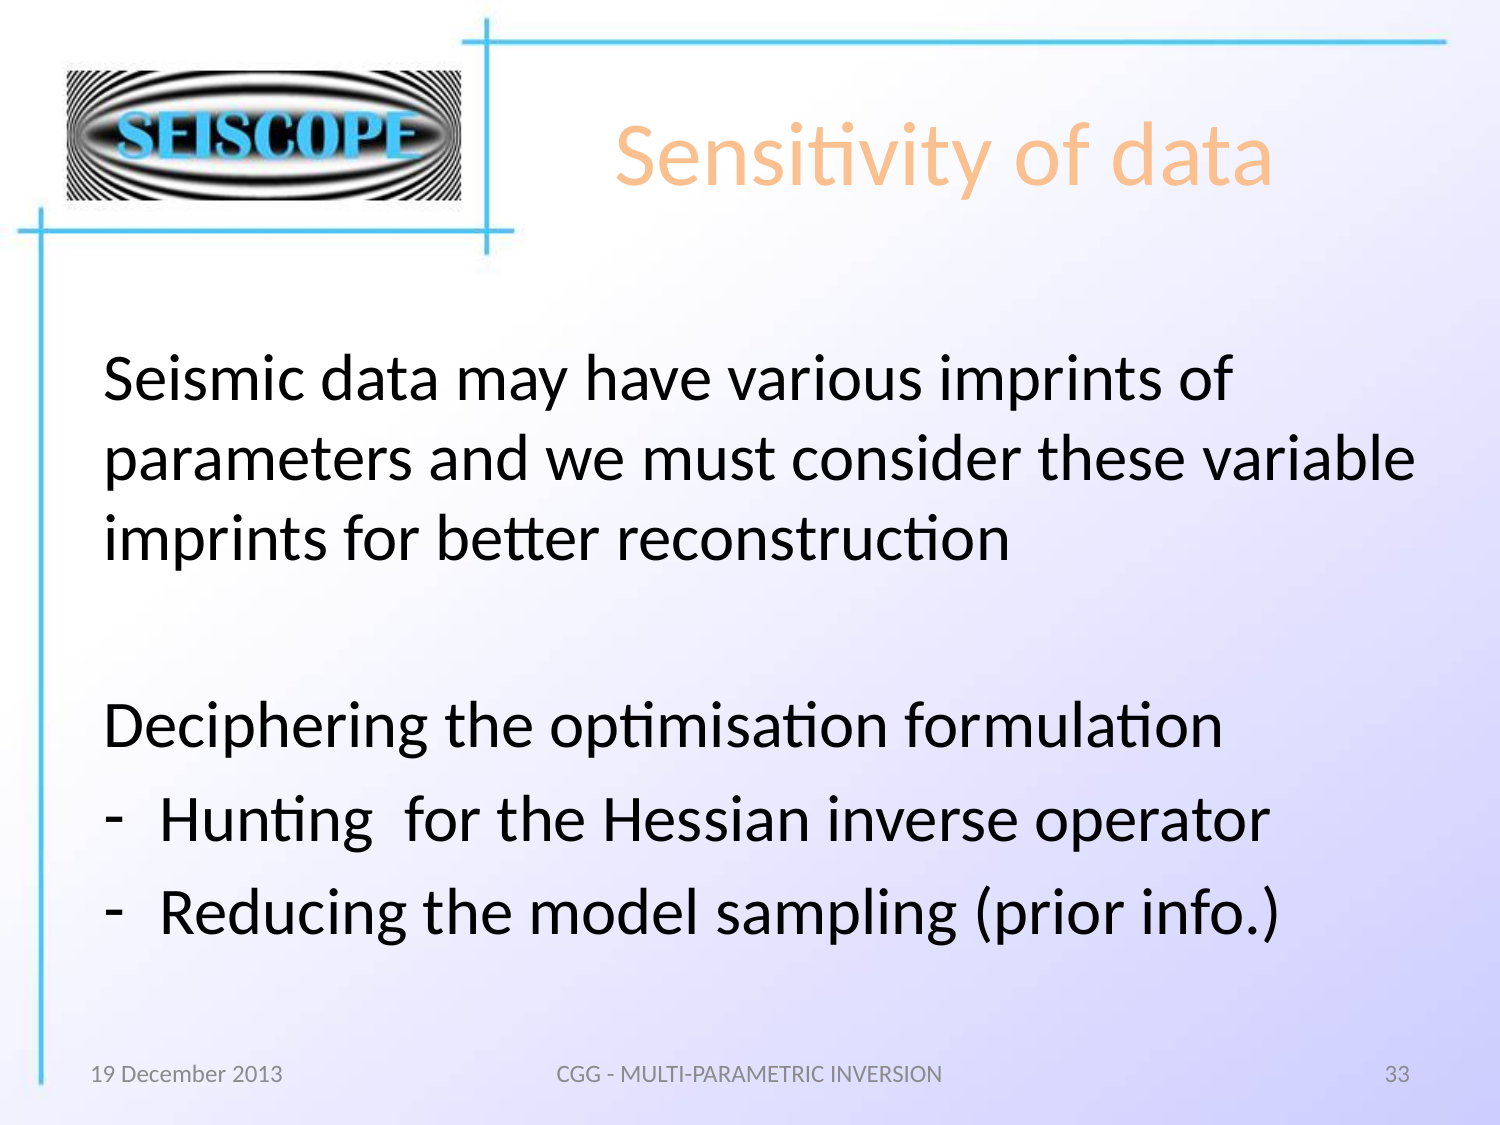

# Sensitivity of data
Seismic data may have various imprints of parameters and we must consider these variable imprints for better reconstruction

Deciphering the optimisation formulation
Hunting  for the Hessian inverse operator
Reducing the model sampling (prior info.)
19 December 2013
CGG - MULTI-PARAMETRIC INVERSION
33